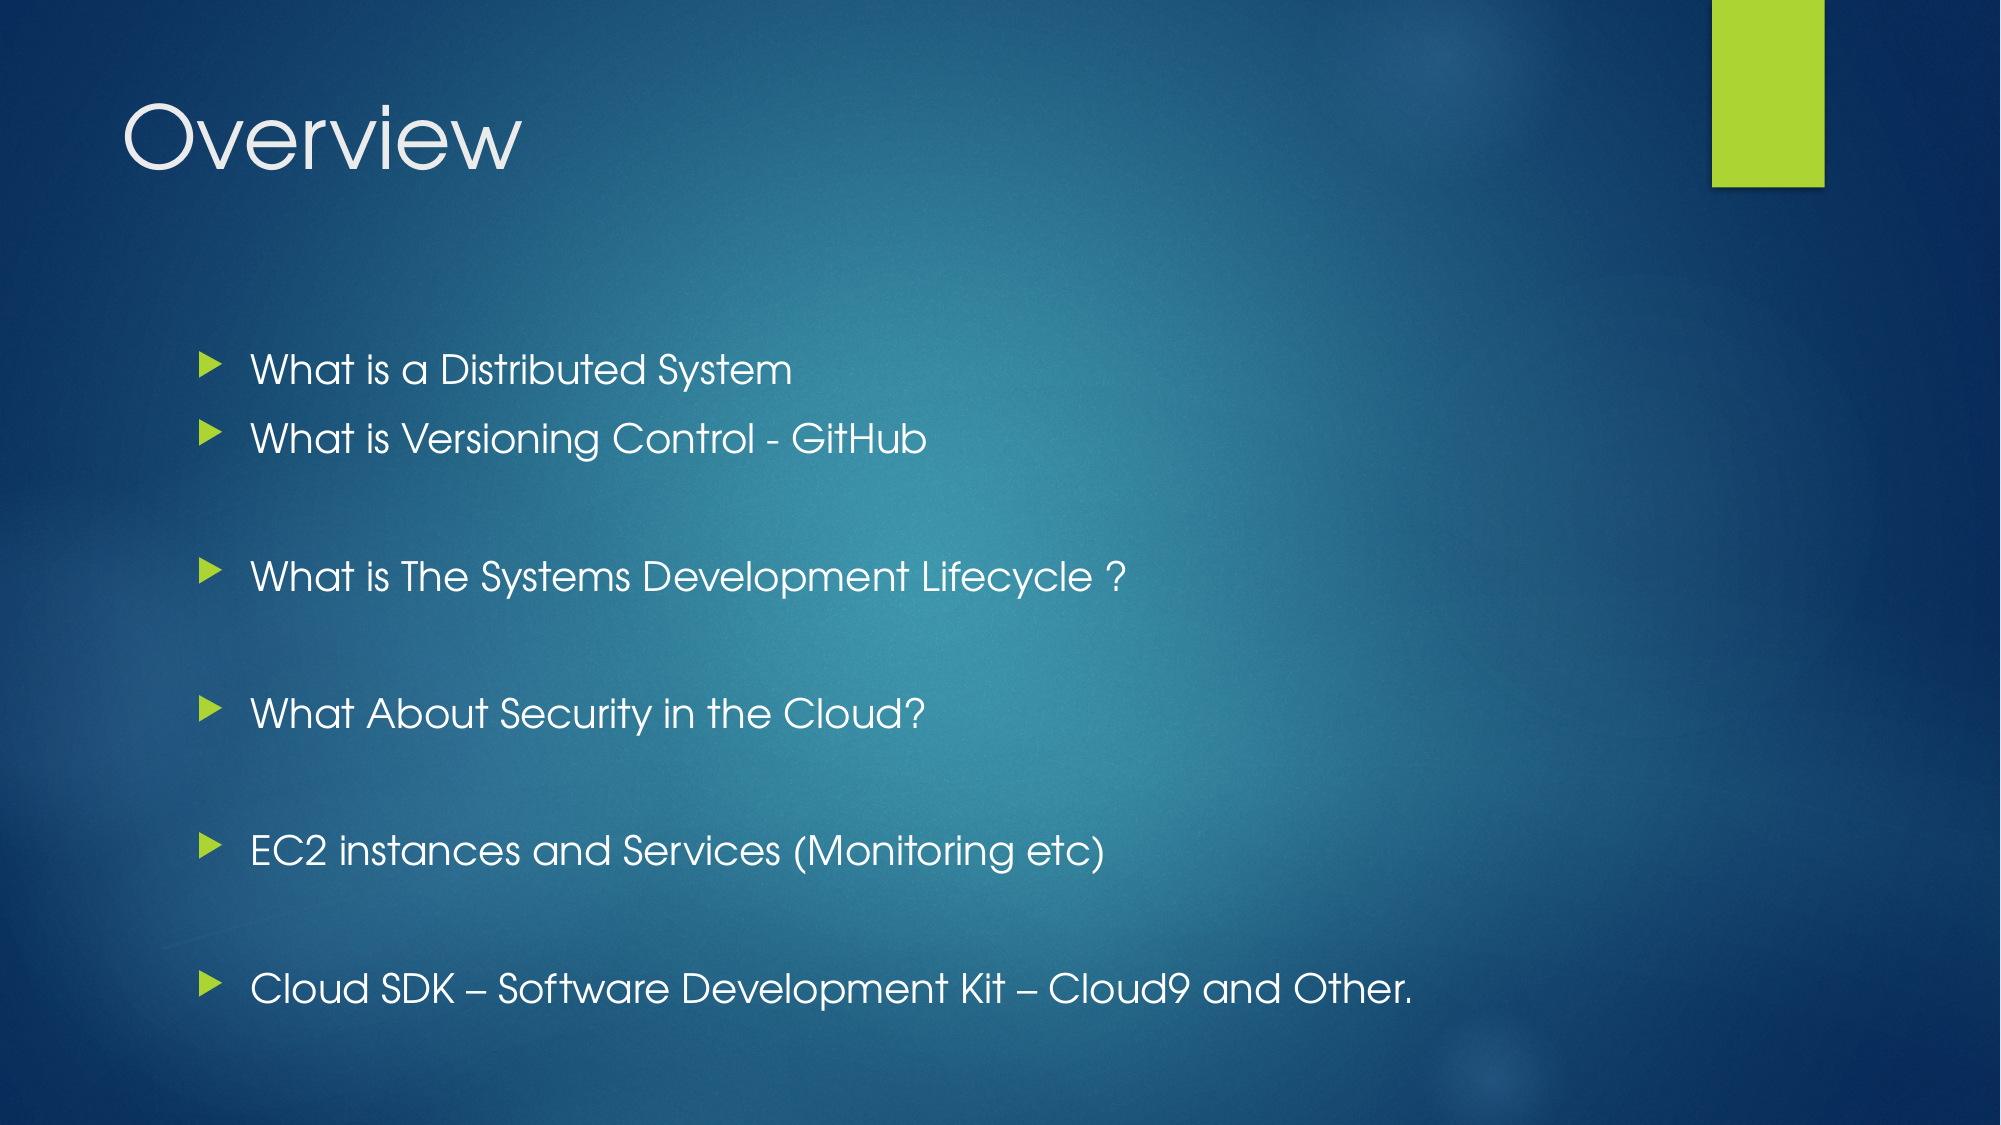

# Overview
What is a Distributed System
What is Versioning Control - GitHub

What is The Systems Development Lifecycle ?

What About Security in the Cloud?

EC2 instances and Services (Monitoring etc)

Cloud SDK – Software Development Kit – Cloud9 and Other.